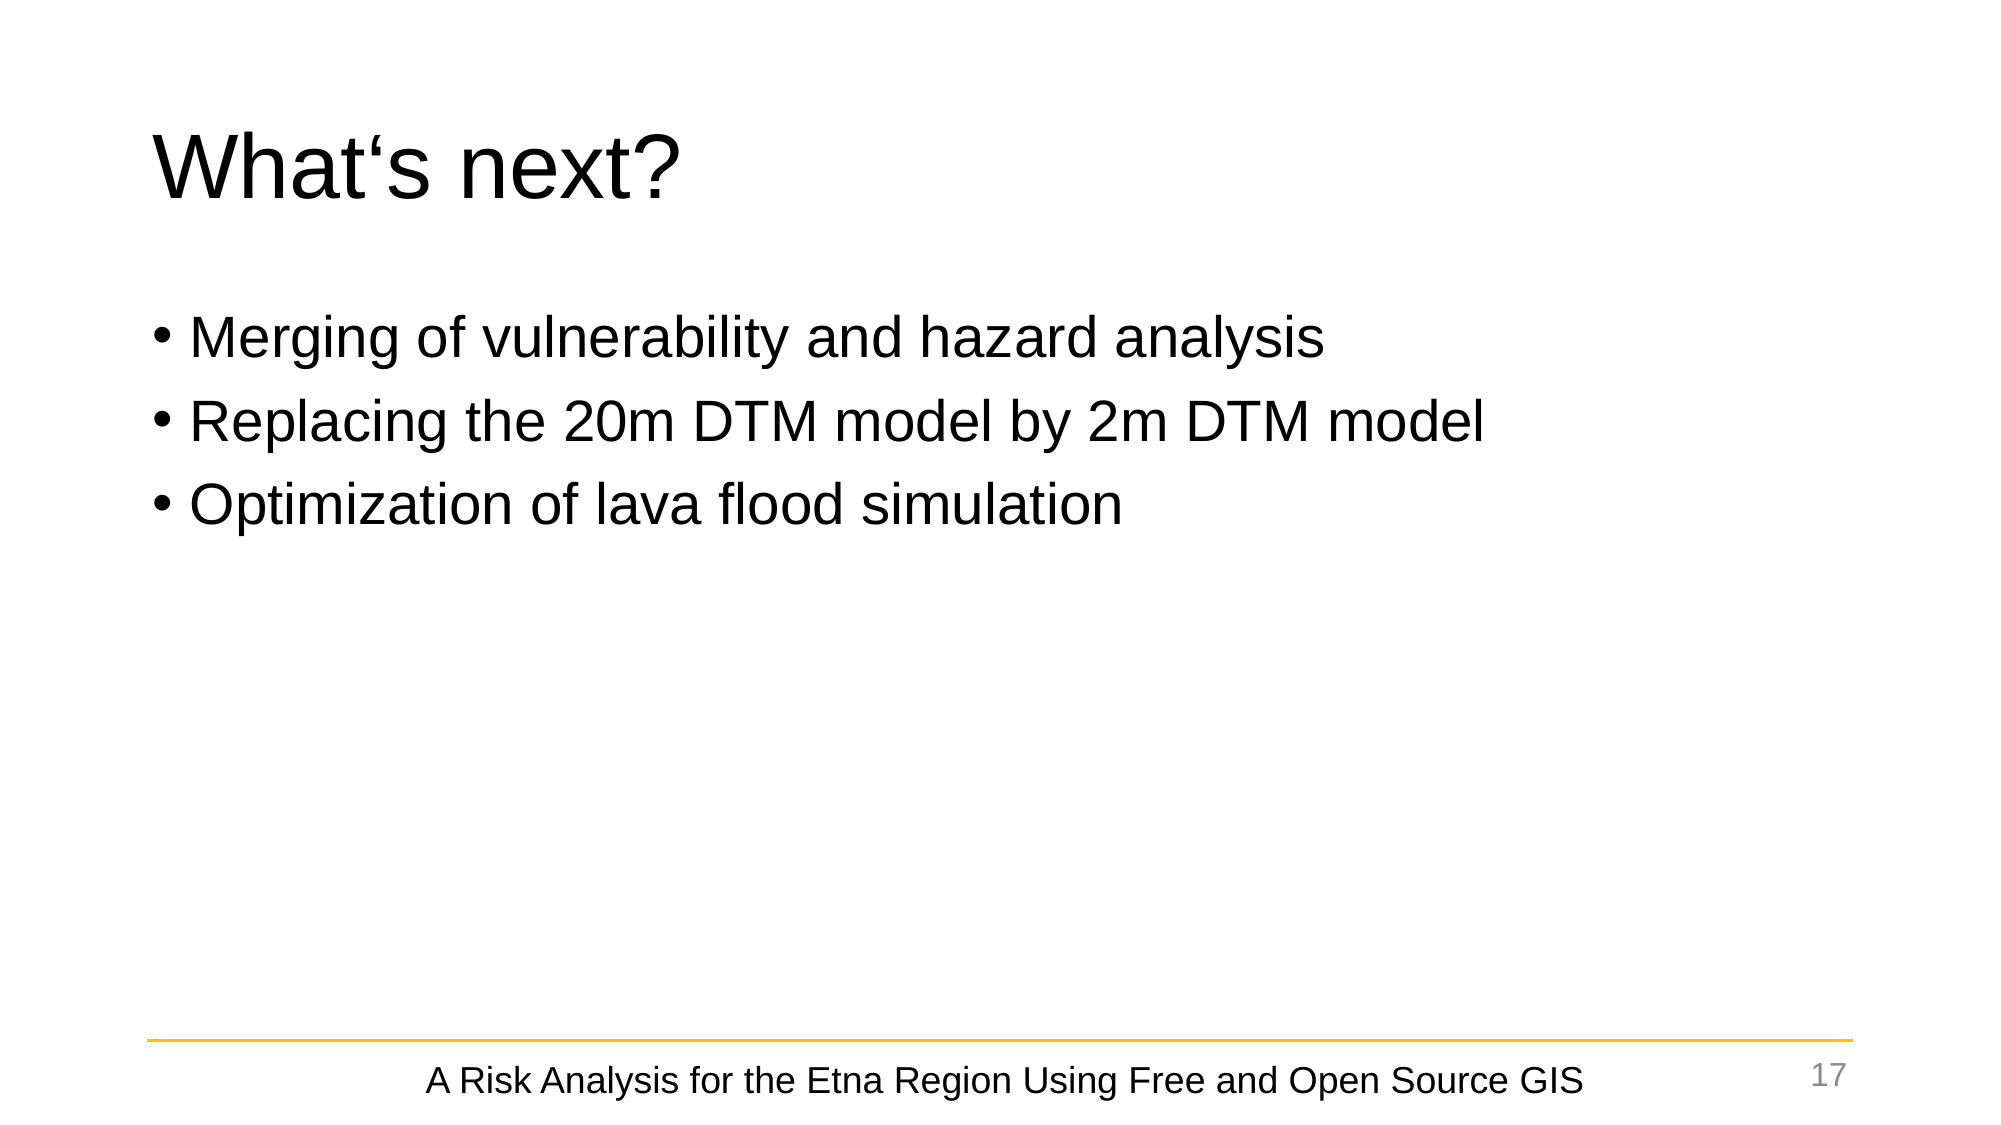

# What‘s next?
Merging of vulnerability and hazard analysis
Replacing the 20m DTM model by 2m DTM model
Optimization of lava flood simulation
17
 A Risk Analysis for the Etna Region Using Free and Open Source GIS